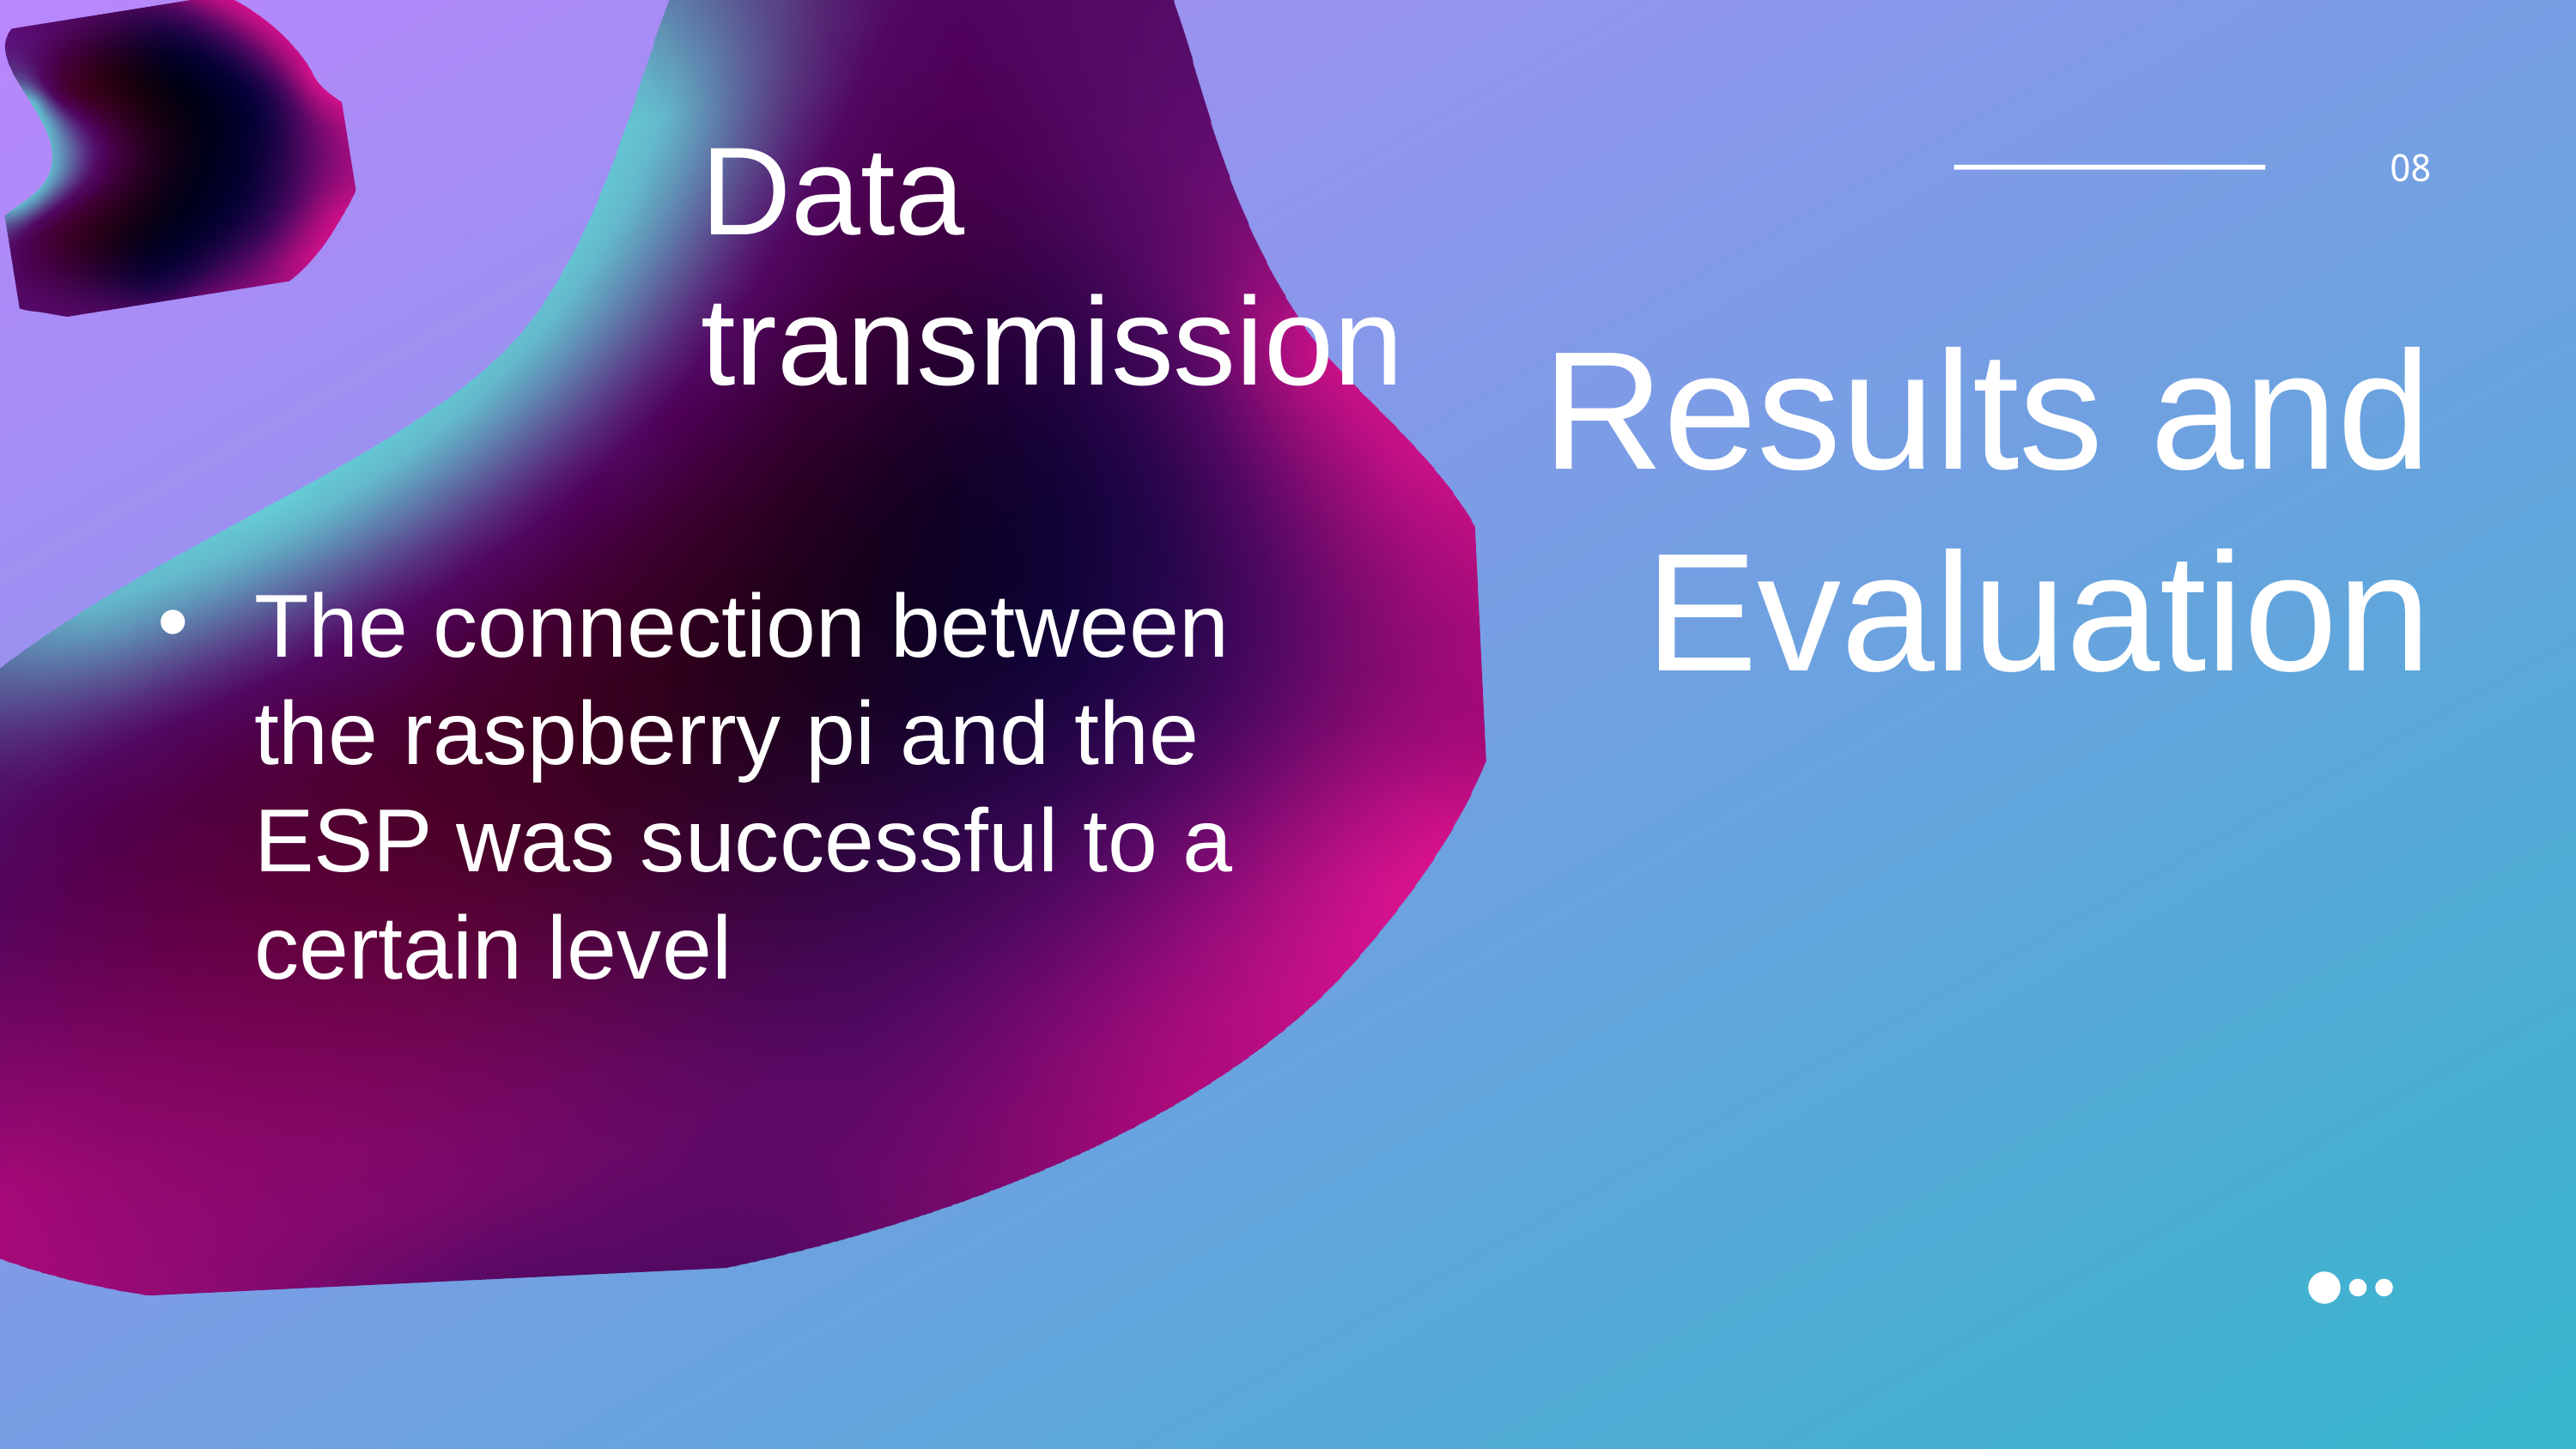

Data transmission

08
Results and Evaluation
The connection between the raspberry pi and the ESP was successful to a certain level